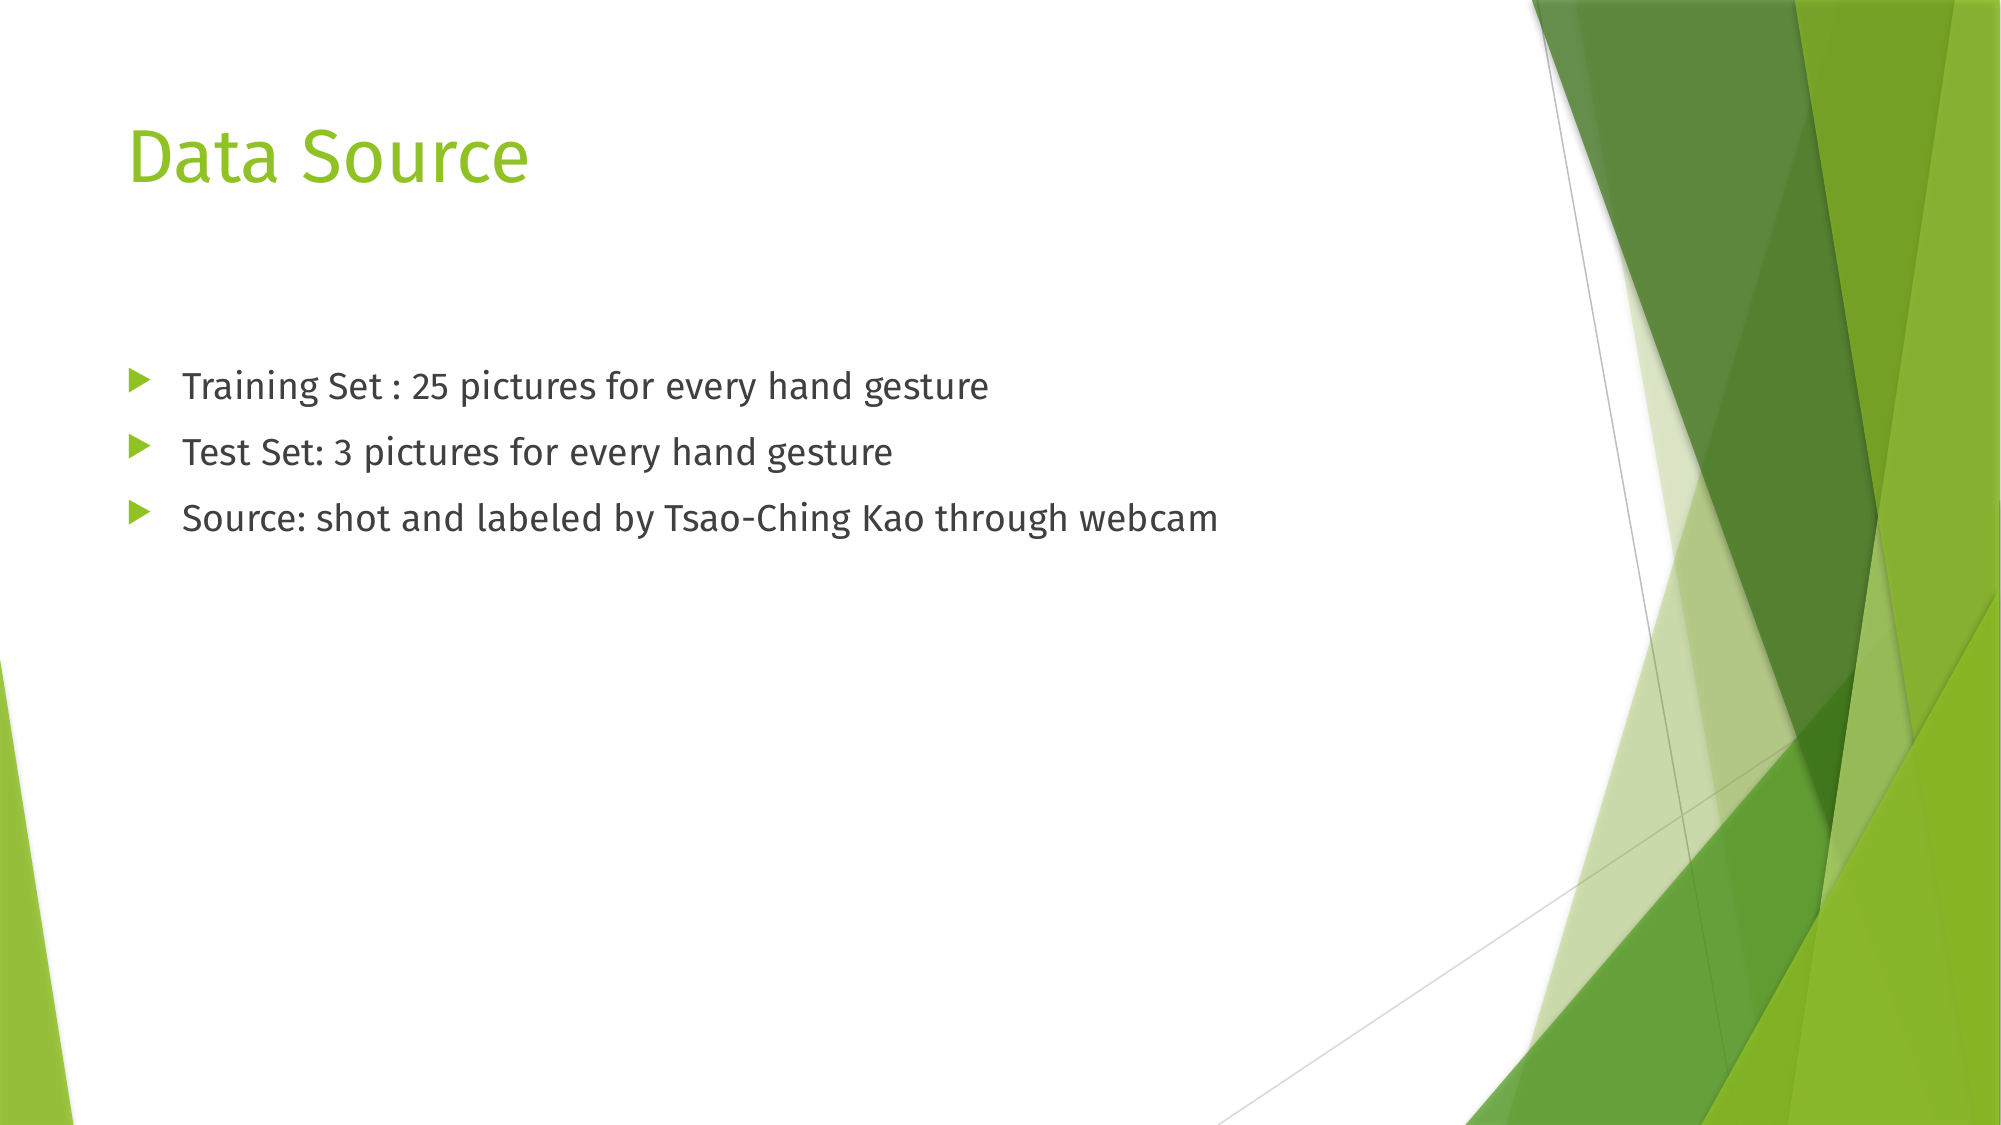

# Data Source
Training Set : 25 pictures for every hand gesture
Test Set: 3 pictures for every hand gesture
Source: shot and labeled by Tsao-Ching Kao through webcam